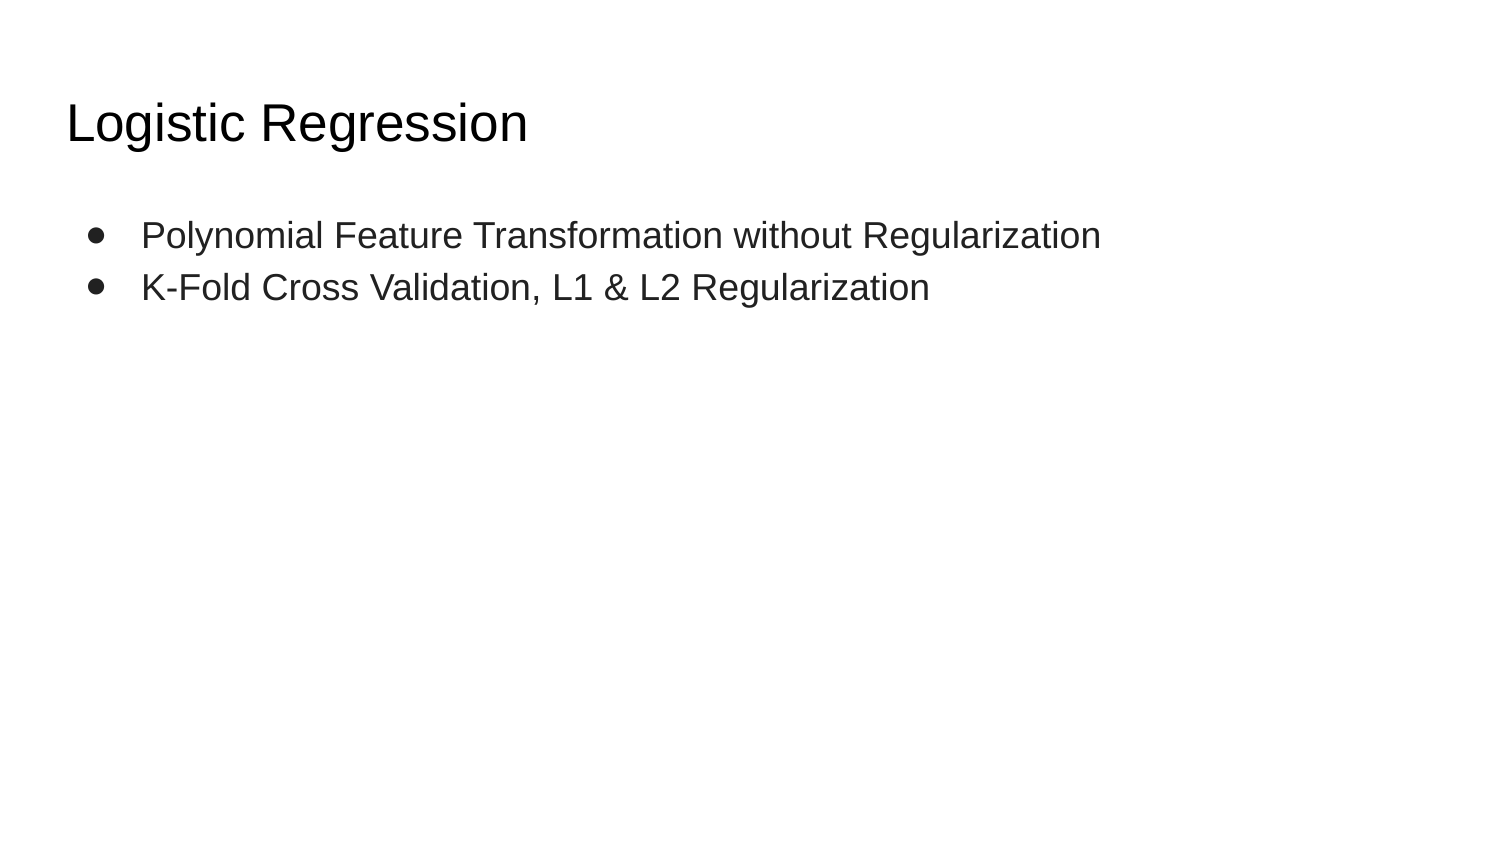

# Logistic Regression
Polynomial Feature Transformation without Regularization
K-Fold Cross Validation, L1 & L2 Regularization